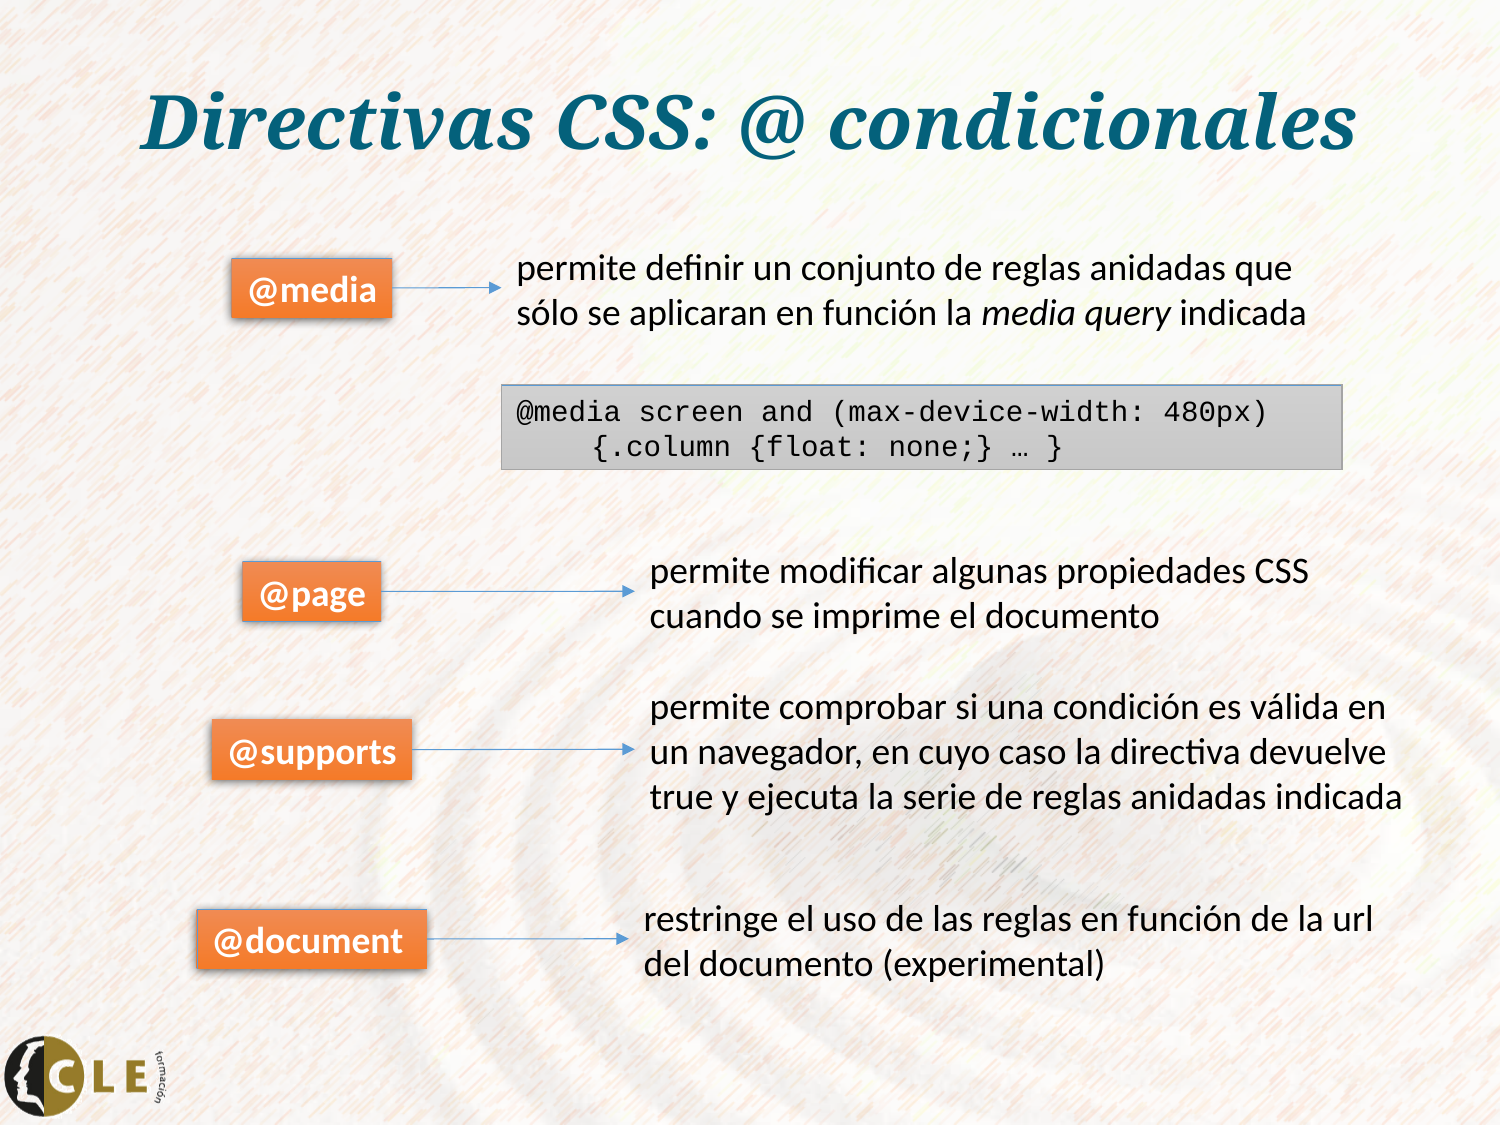

# Directivas CSS: @ condicionales
permite definir un conjunto de reglas anidadas que sólo se aplicaran en función la media query indicada
@media
@media screen and (max-device-width: 480px)
{.column {float: none;} … }
permite modificar algunas propiedades CSS cuando se imprime el documento
@page
permite comprobar si una condición es válida en un navegador, en cuyo caso la directiva devuelve true y ejecuta la serie de reglas anidadas indicada
@supports
restringe el uso de las reglas en función de la url del documento (experimental)
@document